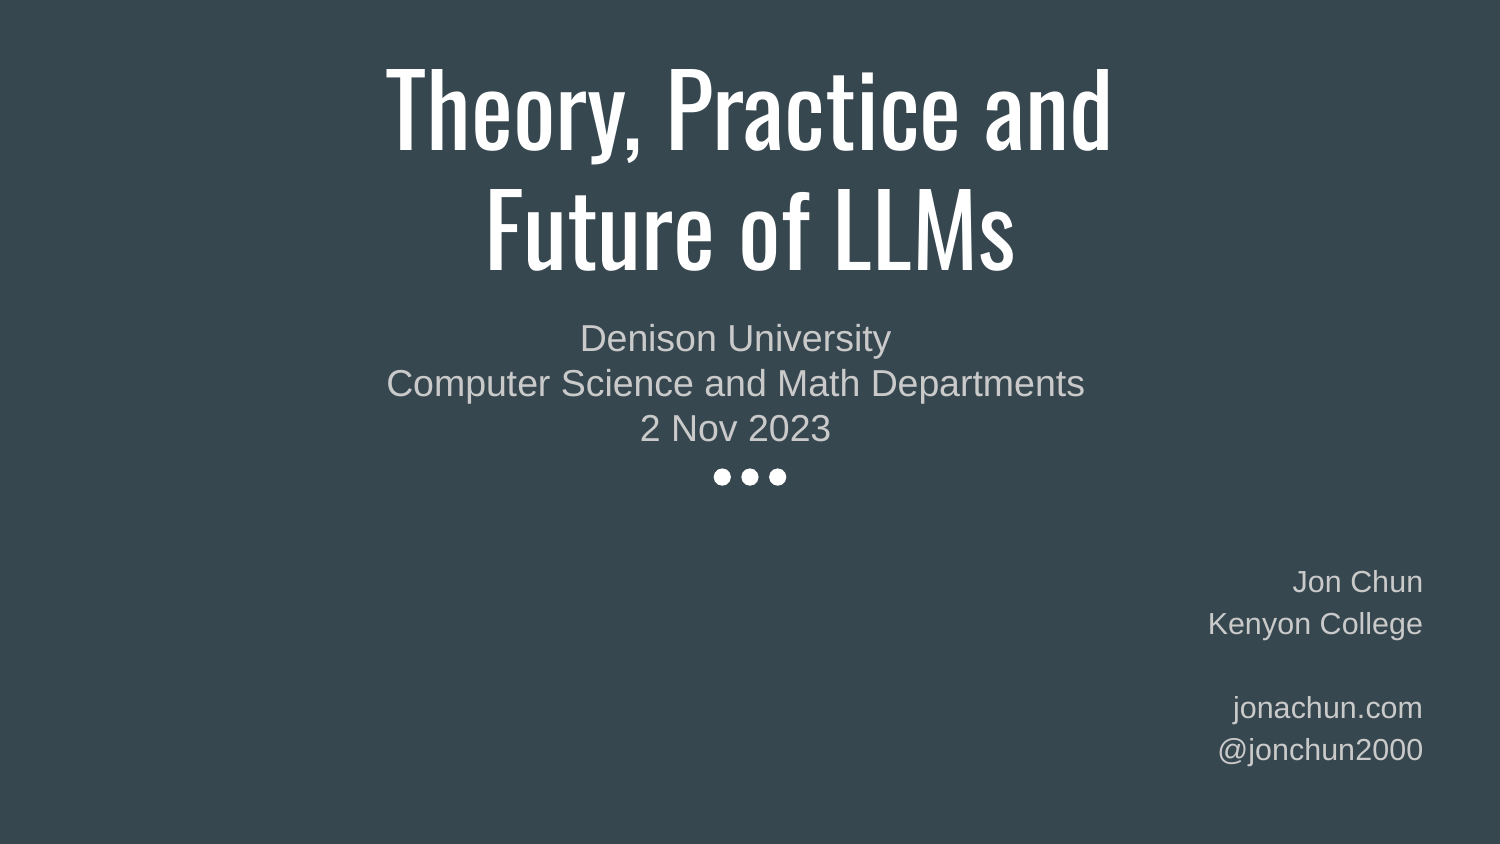

# Theory, Practice and
Future of LLMs
Denison University
Computer Science and Math Departments
2 Nov 2023

Jon Chun
Kenyon College

jonachun.com
@jonchun2000